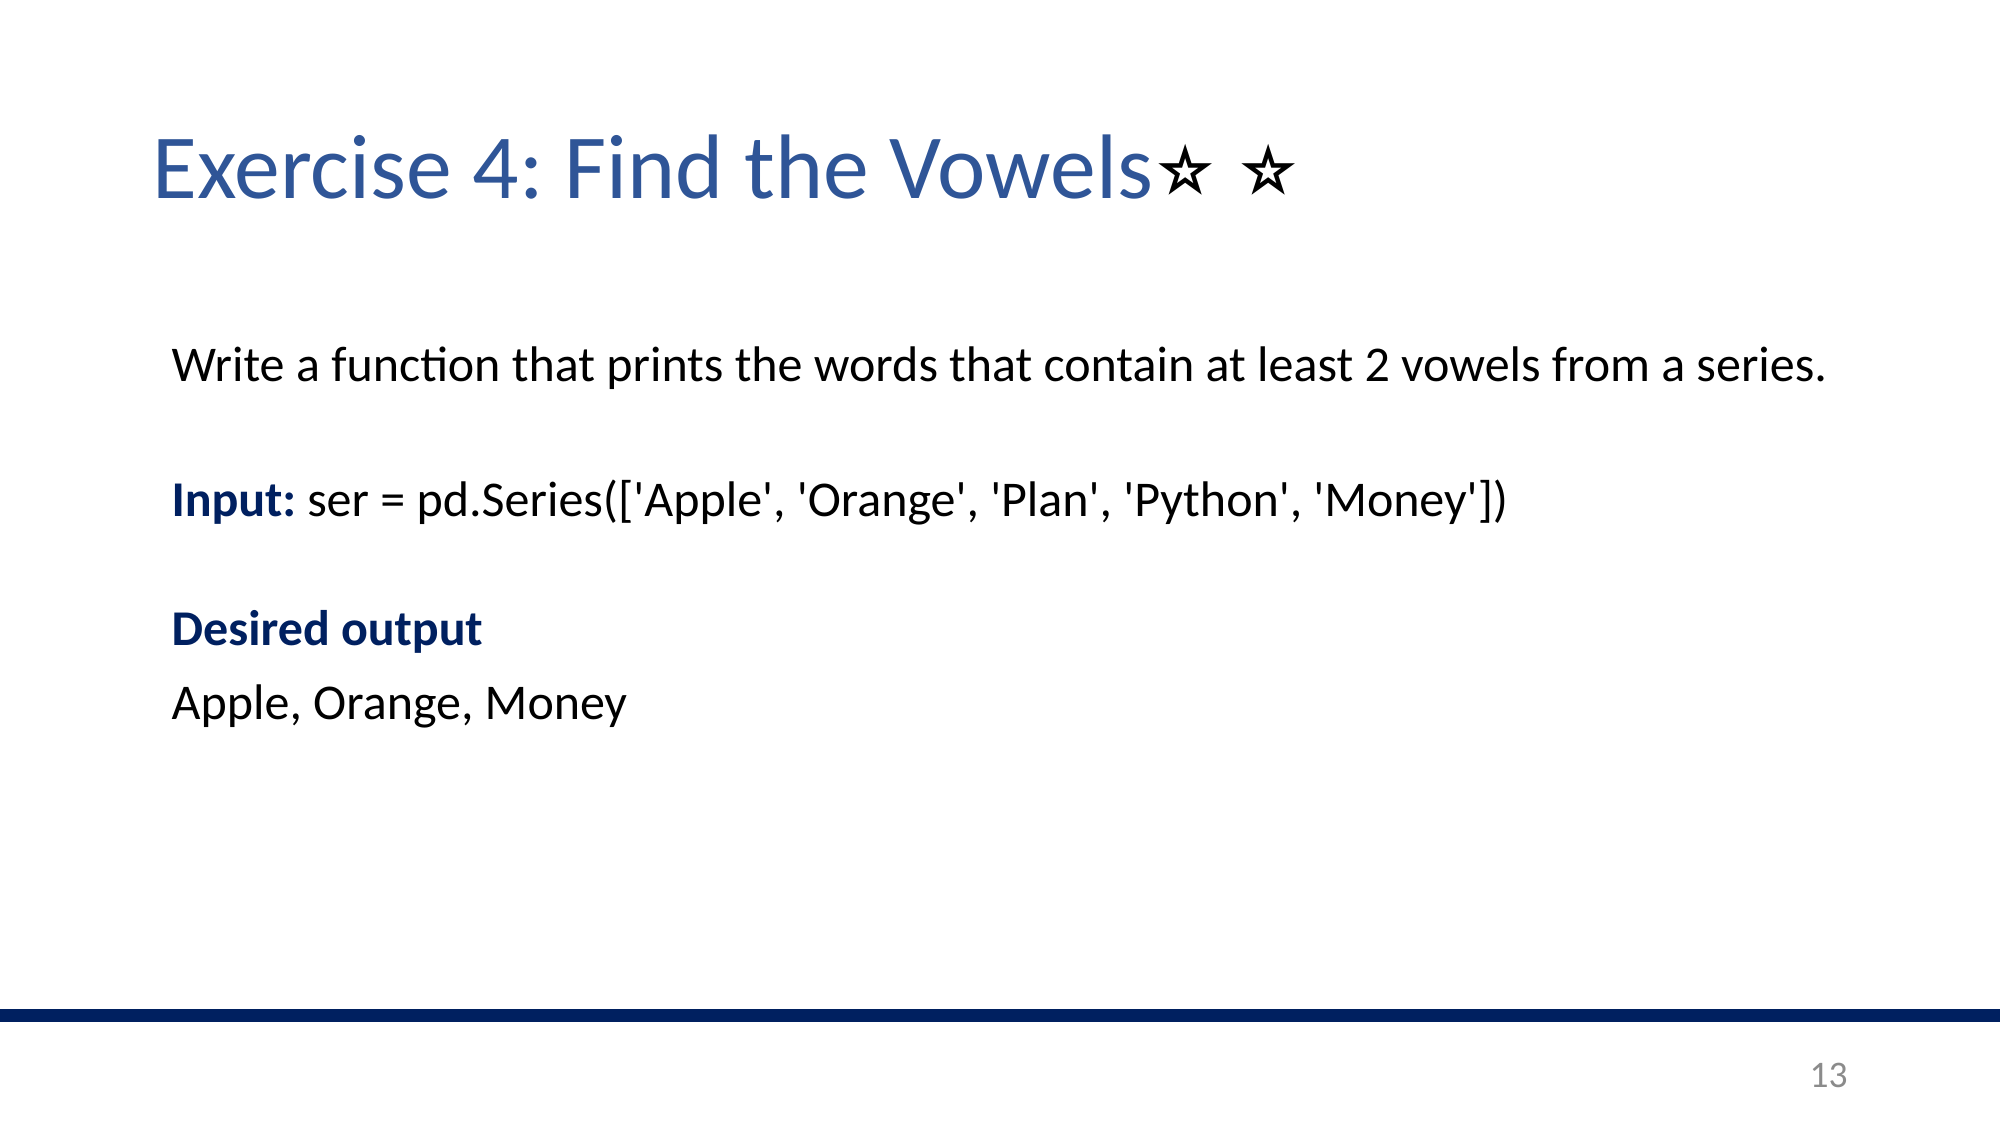

# Exercise 4: Find the Vowels⭐️ ⭐️
Write a function that prints the words that contain at least 2 vowels from a series.
Input: ser = pd.Series(['Apple', 'Orange', 'Plan', 'Python', 'Money'])
Desired output
Apple, Orange, Money

13